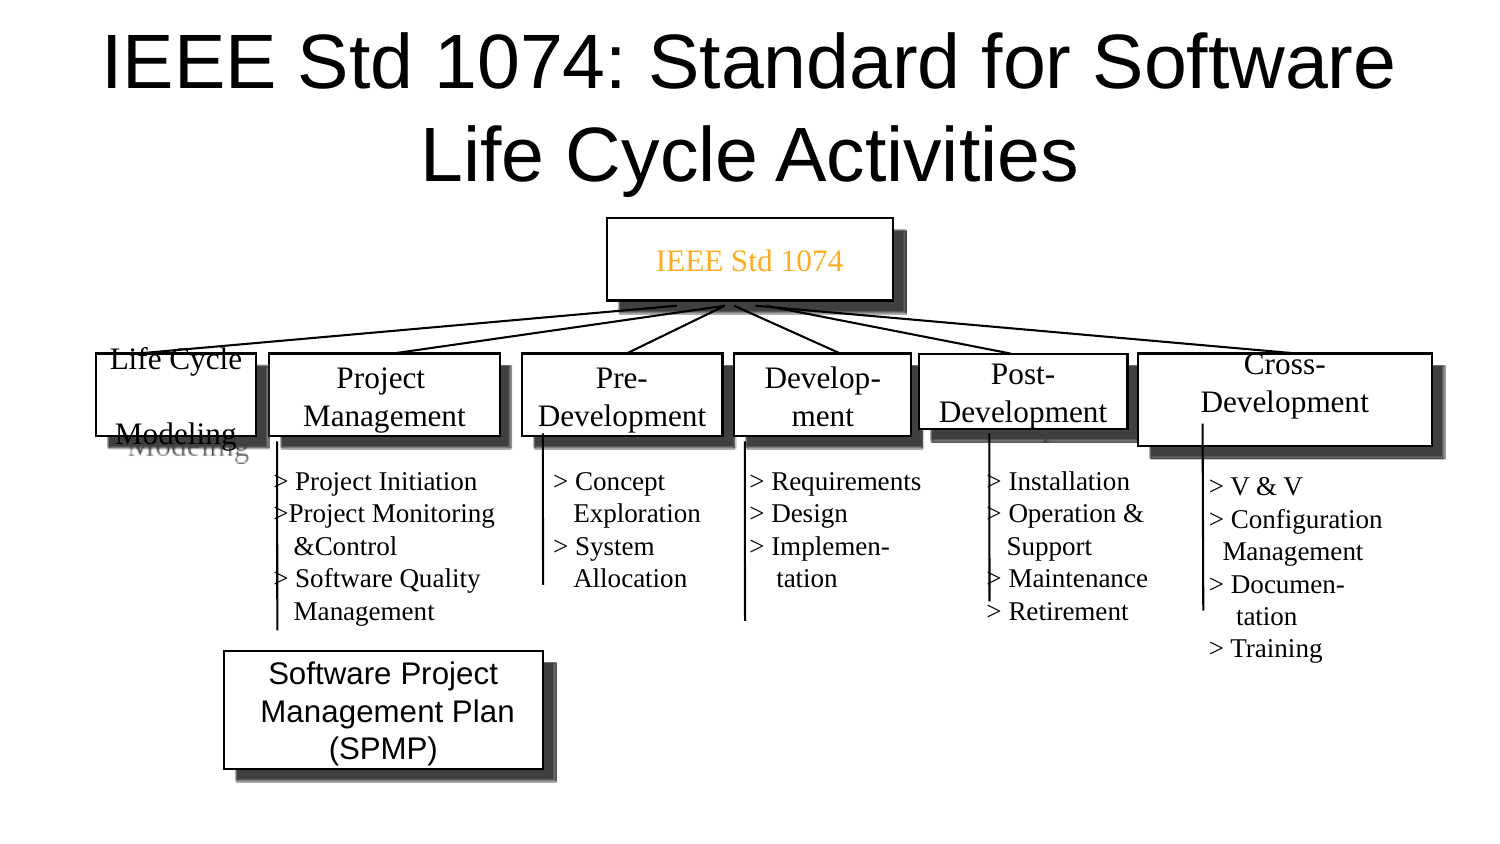

IEEE Std 1074: Standard for Software Life Cycle Activities

IEEE Std 1074
Life Cycle
Modeling
Project
Management
Pre-
Development
Develop-
ment
Post-
Development
Cross-
Development

> Project Initiation
>Project Monitoring
   &Control
> Software Quality
   Management
> Concept
   Exploration
> System
   Allocation
> Requirements
> Design
> Implemen-
    tation
> Installation
> Operation &
   Support
> Maintenance
> Retirement
> V & V
> Configuration
  Management
> Documen-
    tation
> Training
Software Project
 Management Plan
(SPMP)